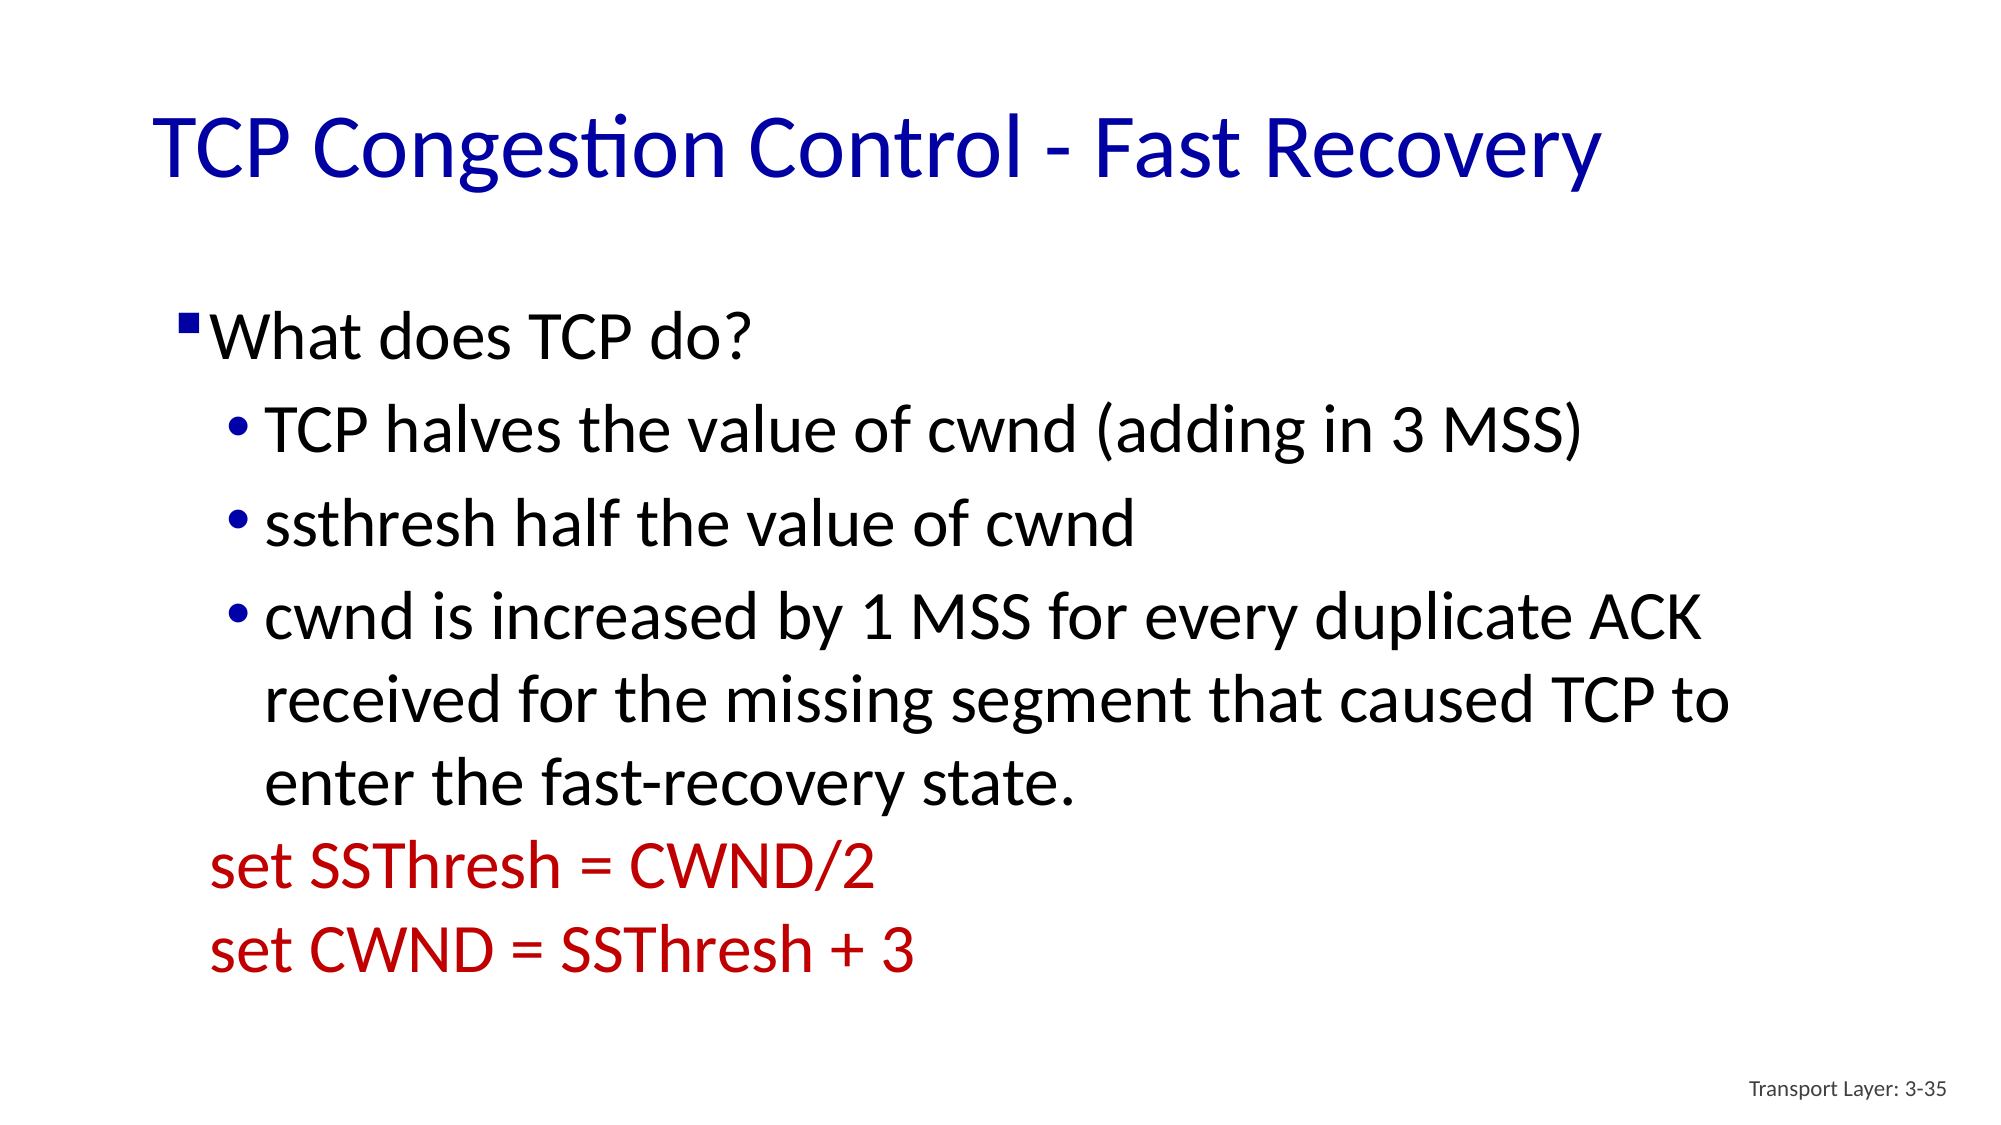

# TCP Congestion Control - Fast Recovery
What does TCP do?
TCP halves the value of cwnd (adding in 3 MSS)
ssthresh half the value of cwnd
cwnd is increased by 1 MSS for every duplicate ACK received for the missing segment that caused TCP to enter the fast-recovery state.
				set SSThresh = CWND/2
				set CWND = SSThresh + 3

Transport Layer: 3-35